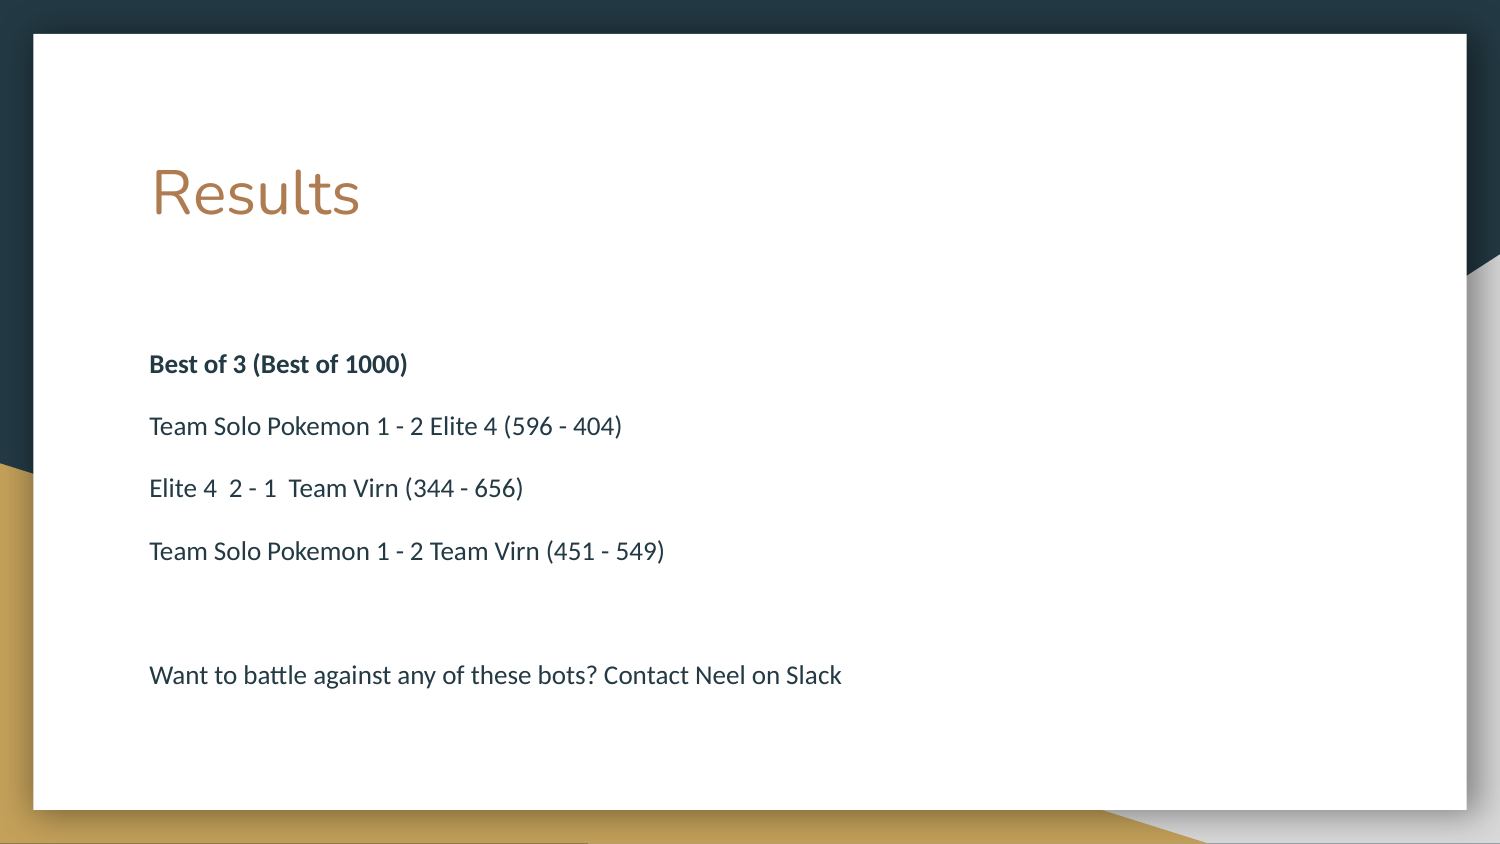

# Results
Best of 3 (Best of 1000)
Team Solo Pokemon 1 - 2 Elite 4 (596 - 404)
Elite 4  2 - 1  Team Virn (344 - 656)
Team Solo Pokemon 1 - 2 Team Virn (451 - 549)

Want to battle against any of these bots? Contact Neel on Slack